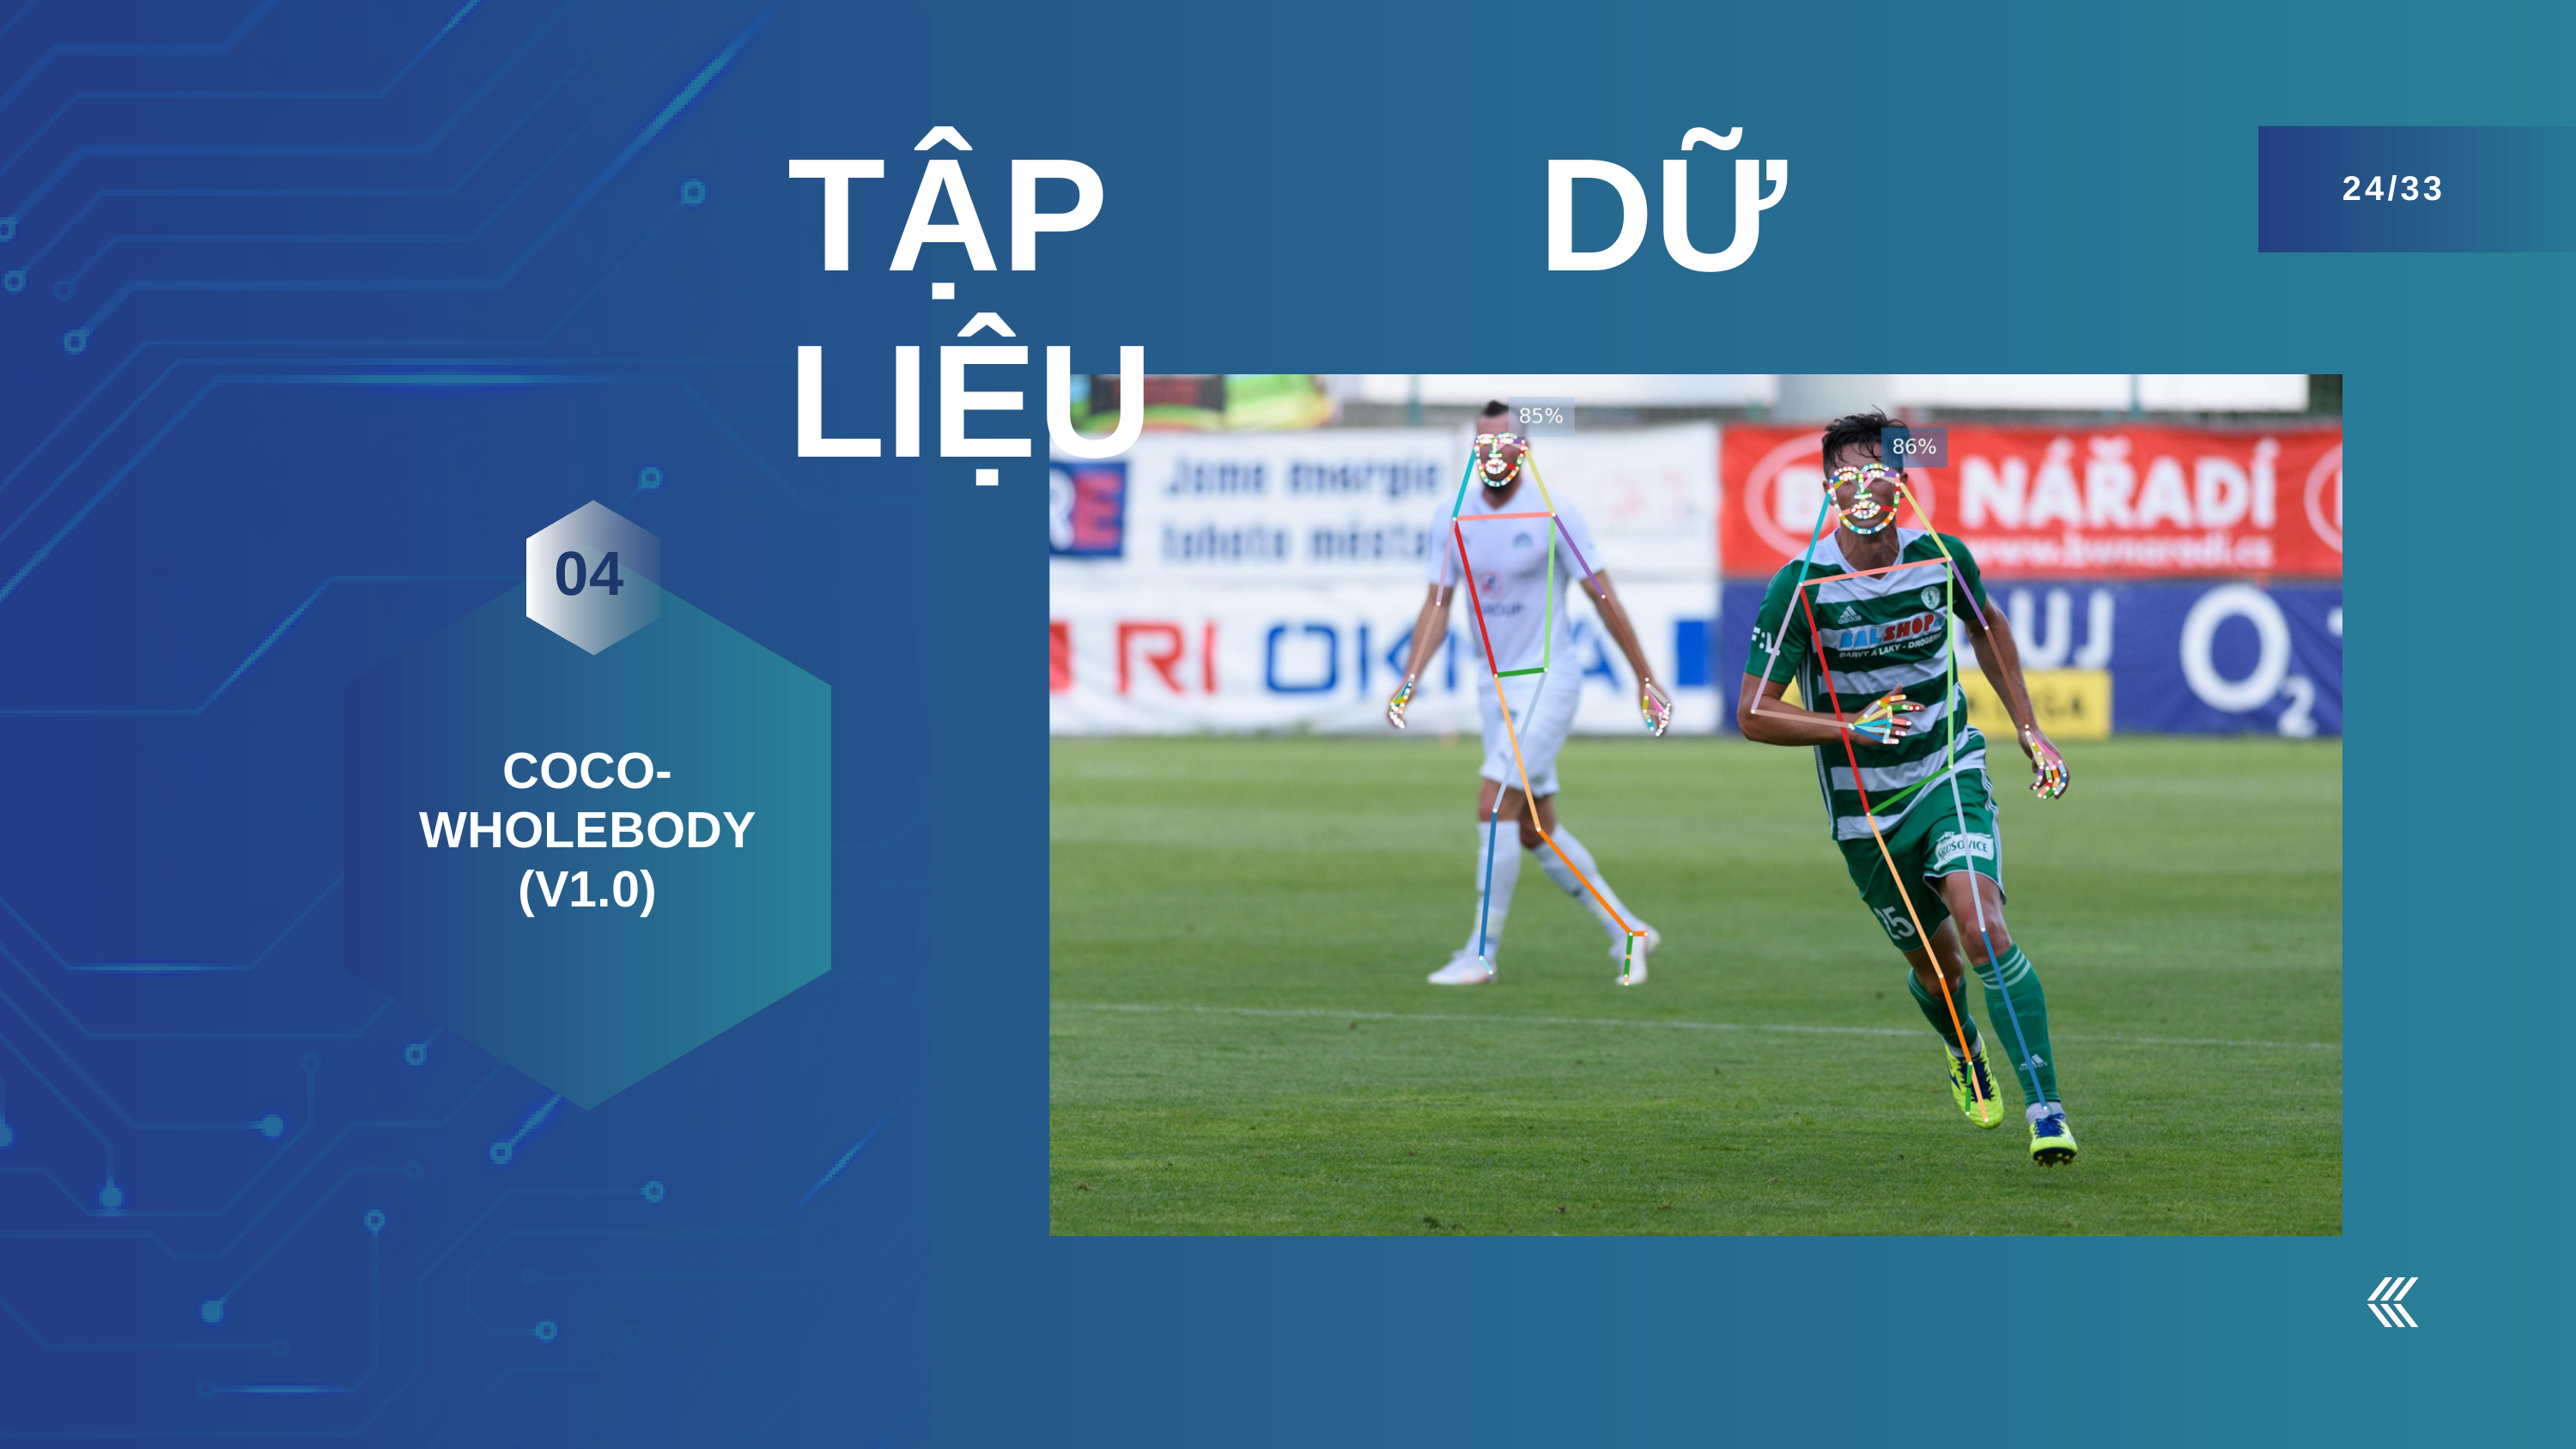

TẬP DỮ LIỆU

24/33

04

COCO-WHOLEBODY (V1.0)